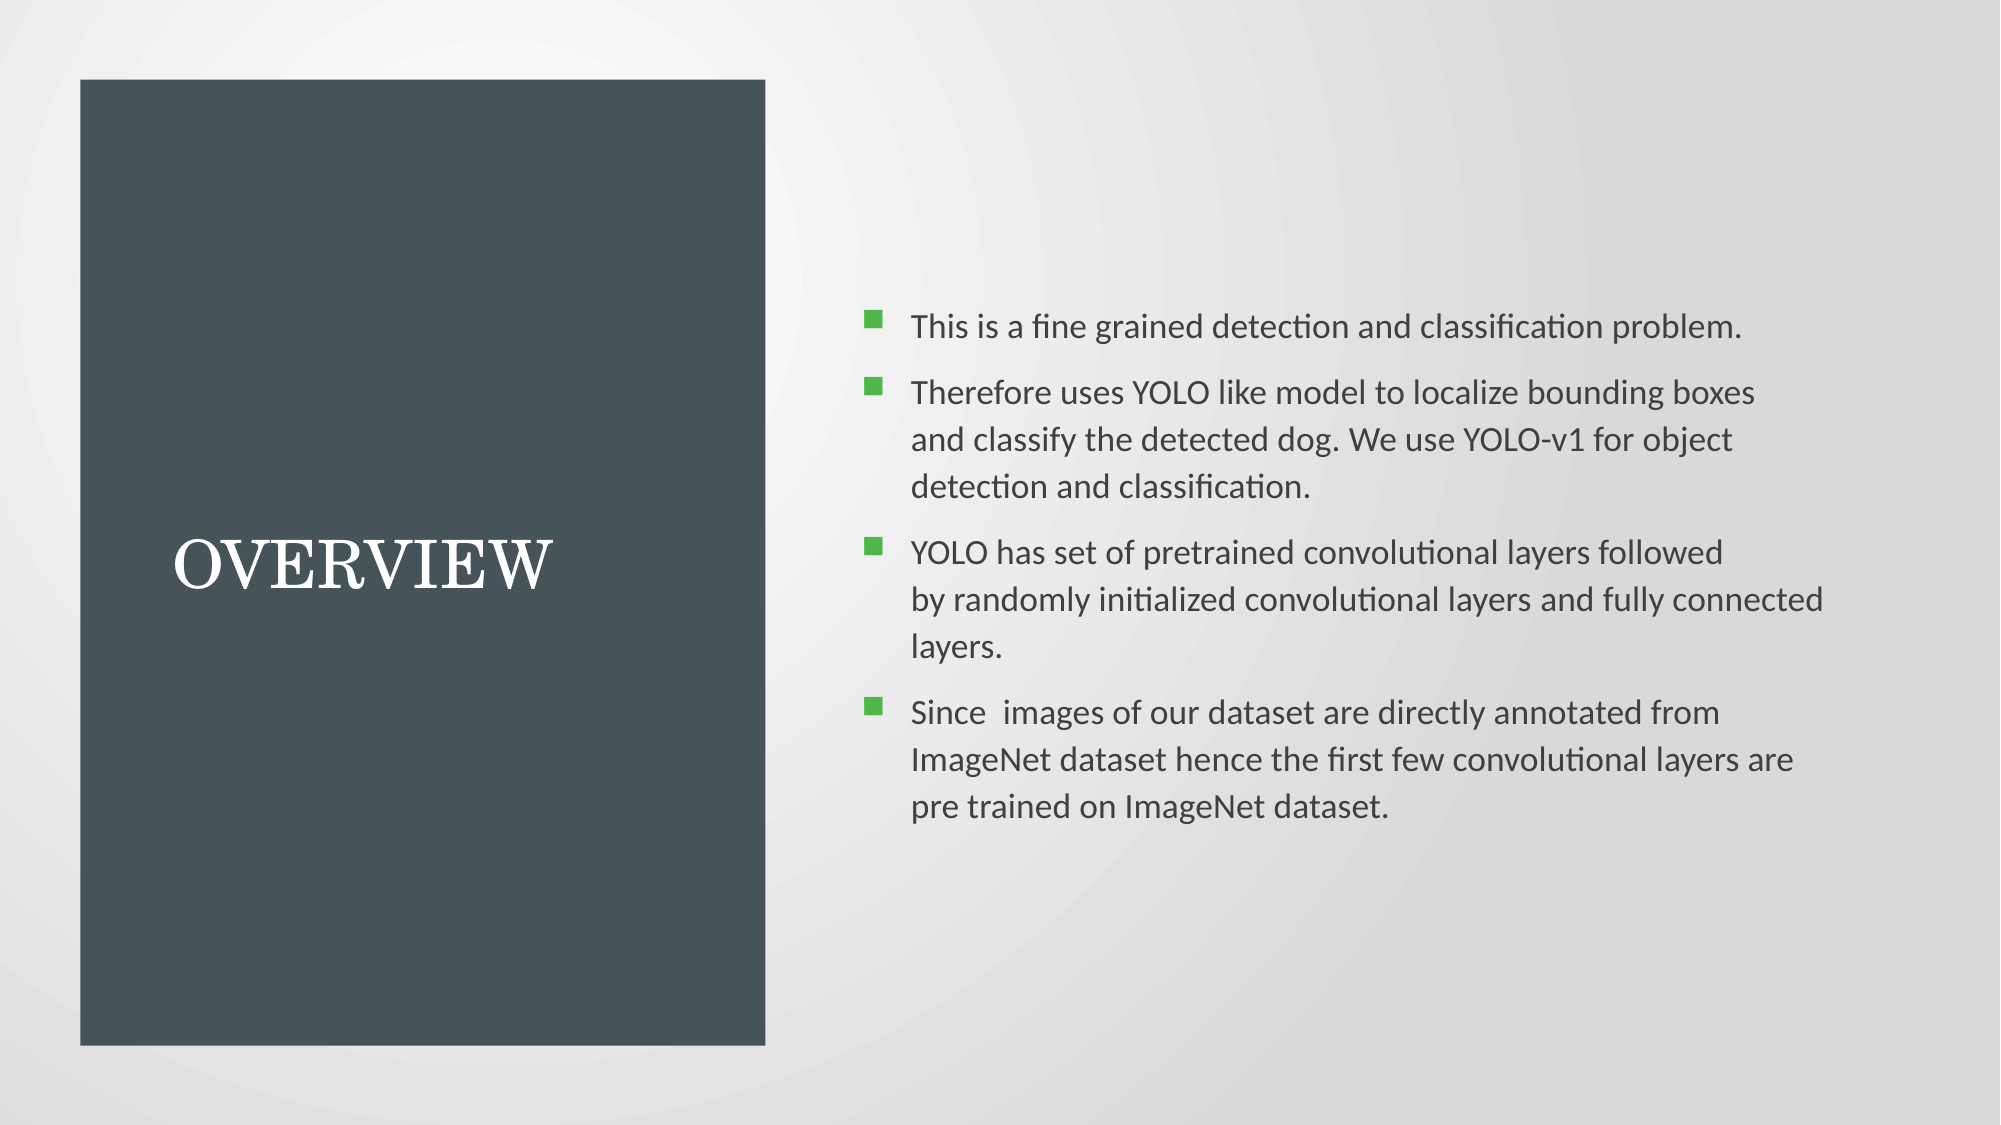

# OVERVIEW
This is a fine grained detection and classification problem.
Therefore uses YOLO like model to localize bounding boxes and classify the detected dog. We use YOLO-v1 for object detection and classification.
YOLO has set of pretrained convolutional layers followed by randomly initialized convolutional layers and fully connected layers.
Since  images of our dataset are directly annotated from ImageNet dataset hence the first few convolutional layers are pre trained on ImageNet dataset.